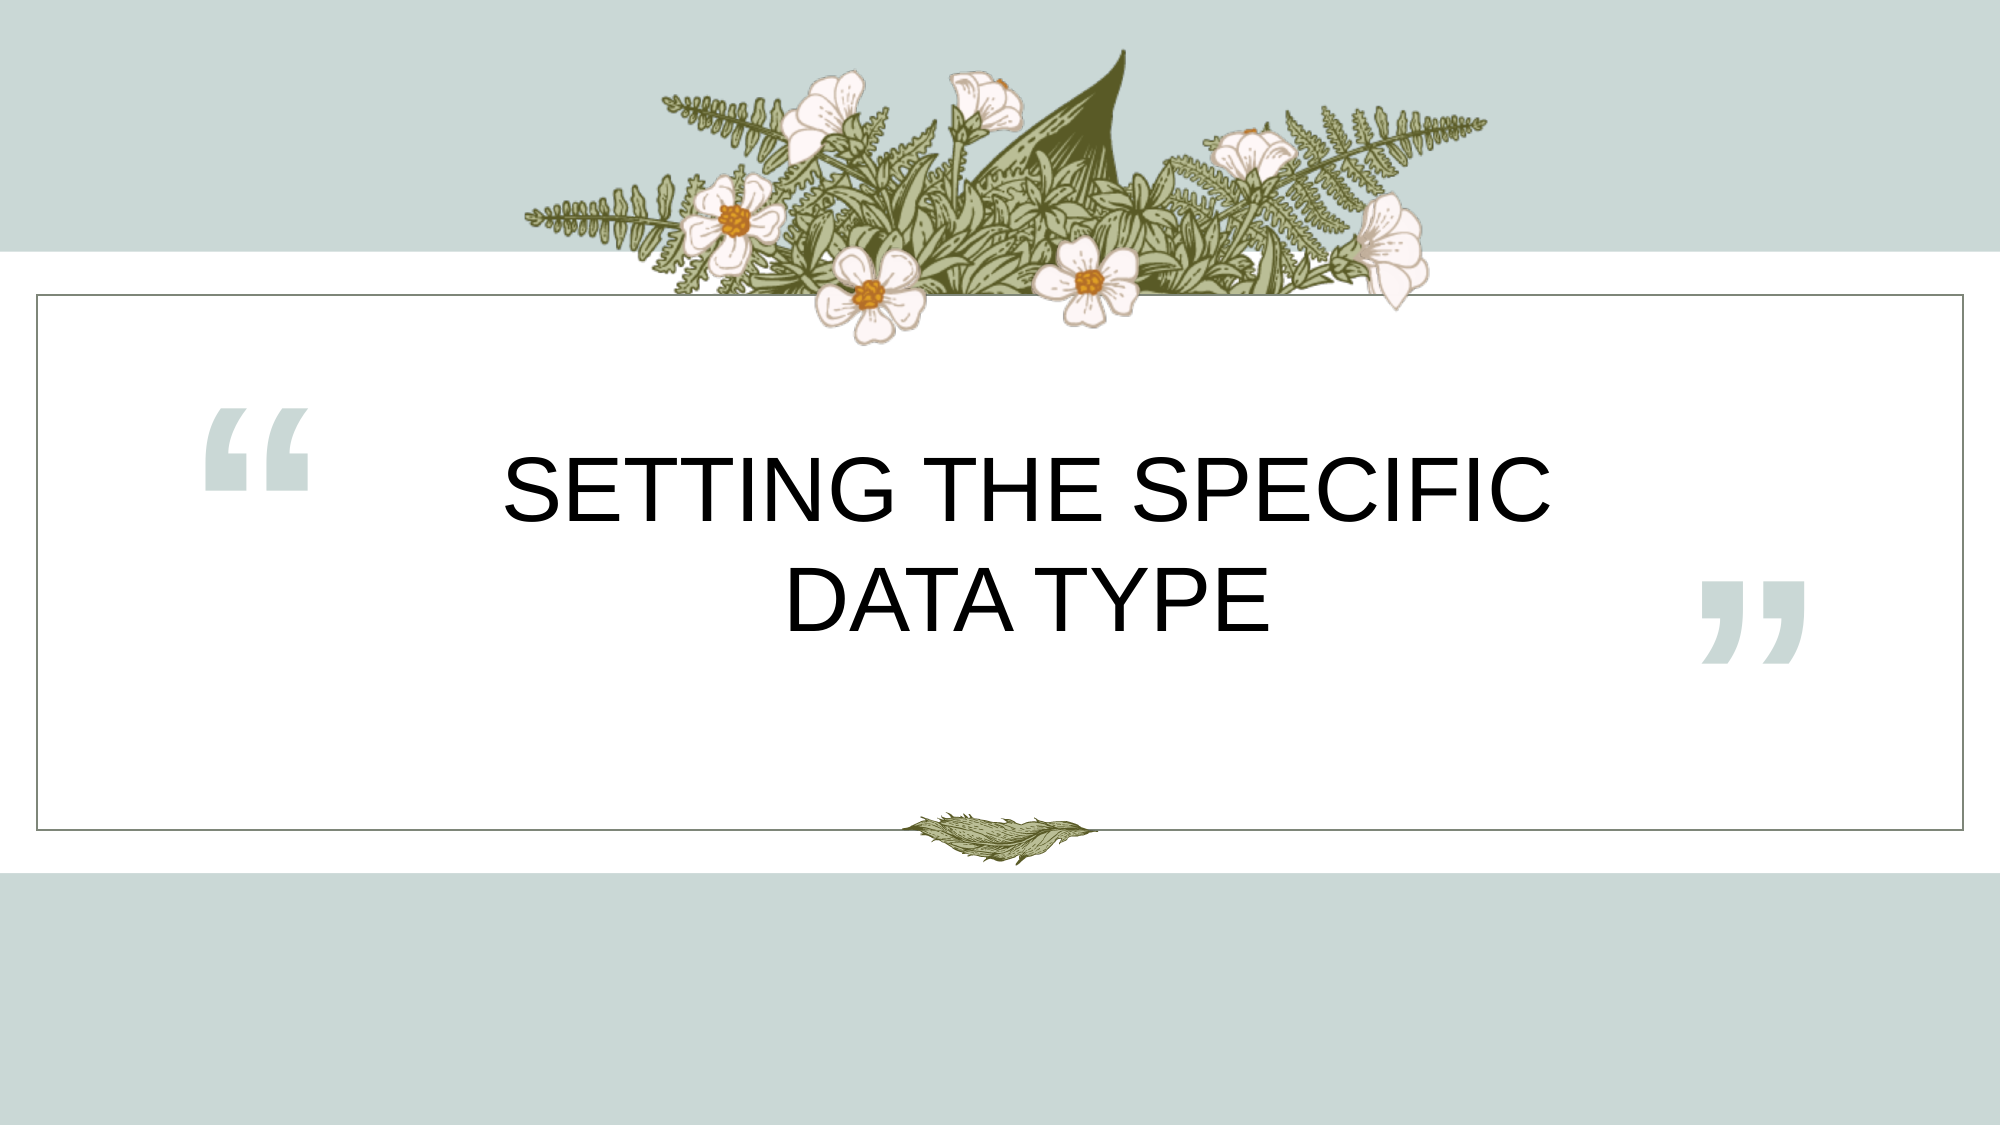

“
# SETTING THE SPECIFIC DATA TYPE
”